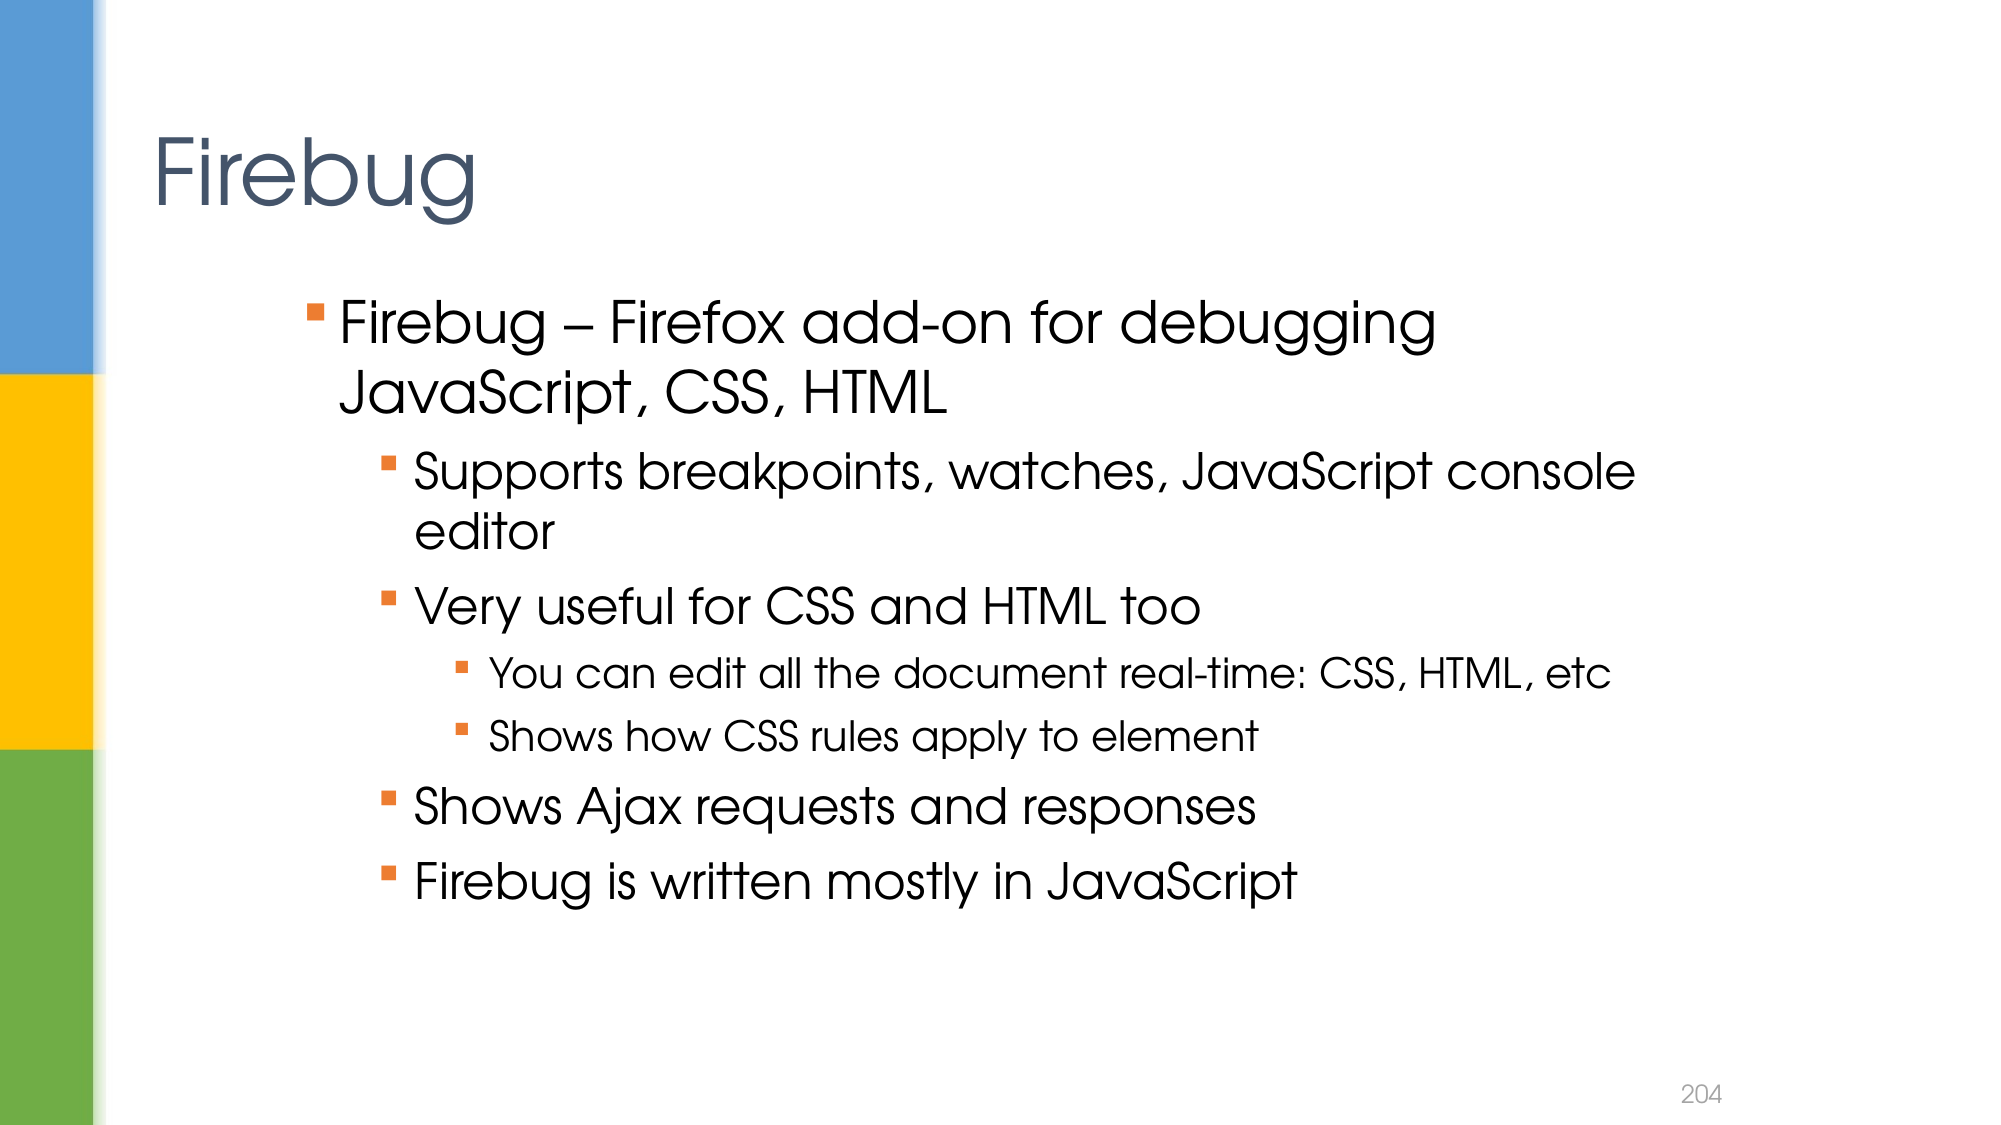

# Firebug
Firebug – Firefox add-on for debugging JavaScript, CSS, HTML
Supports breakpoints, watches, JavaScript console editor
Very useful for CSS and HTML too
You can edit all the document real-time: CSS, HTML, etc
Shows how CSS rules apply to element
Shows Ajax requests and responses
Firebug is written mostly in JavaScript
204